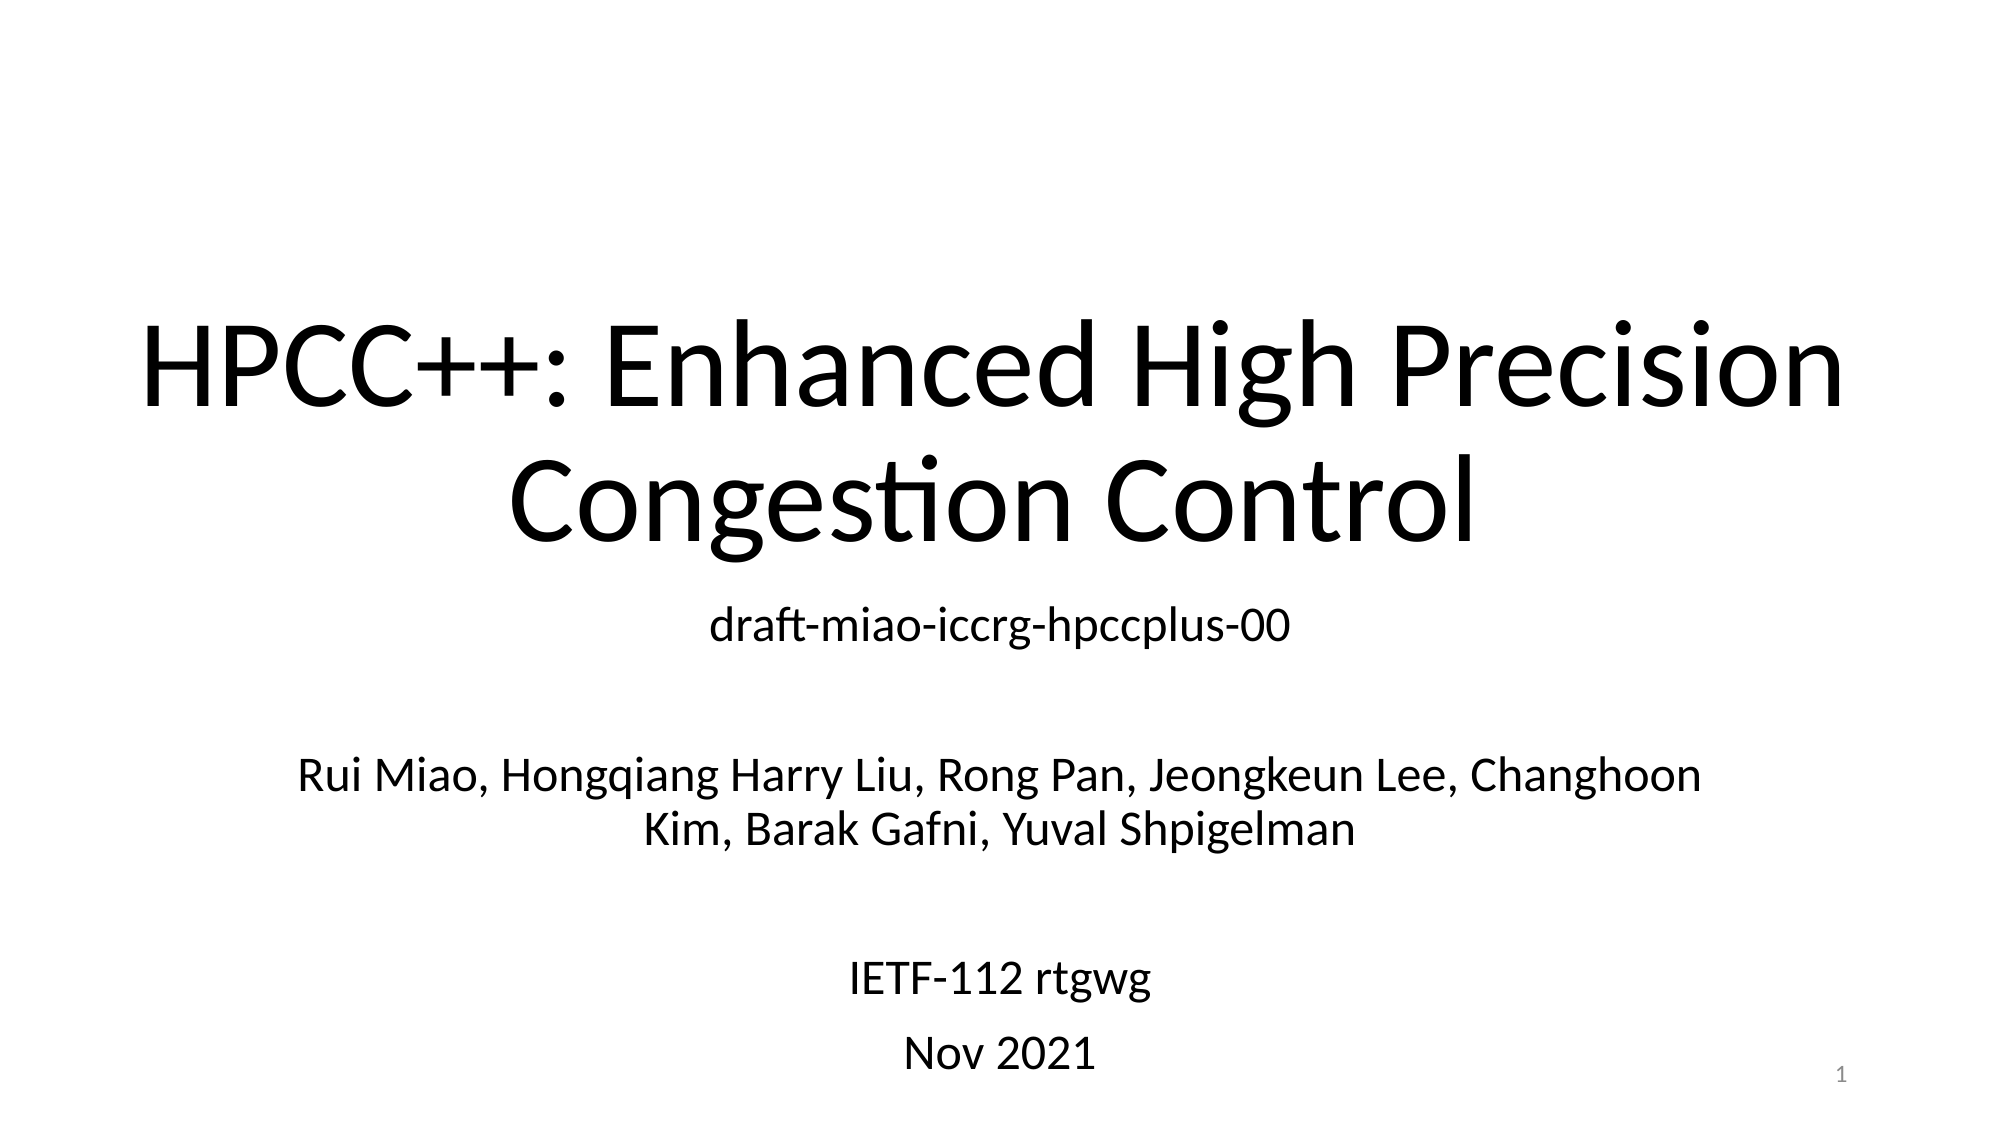

# HPCC++: Enhanced High Precision Congestion Control
draft-miao-iccrg-hpccplus-00

Rui Miao, Hongqiang Harry Liu, Rong Pan, Jeongkeun Lee, Changhoon Kim, Barak Gafni, Yuval Shpigelman

IETF-112 rtgwg
Nov 2021
1